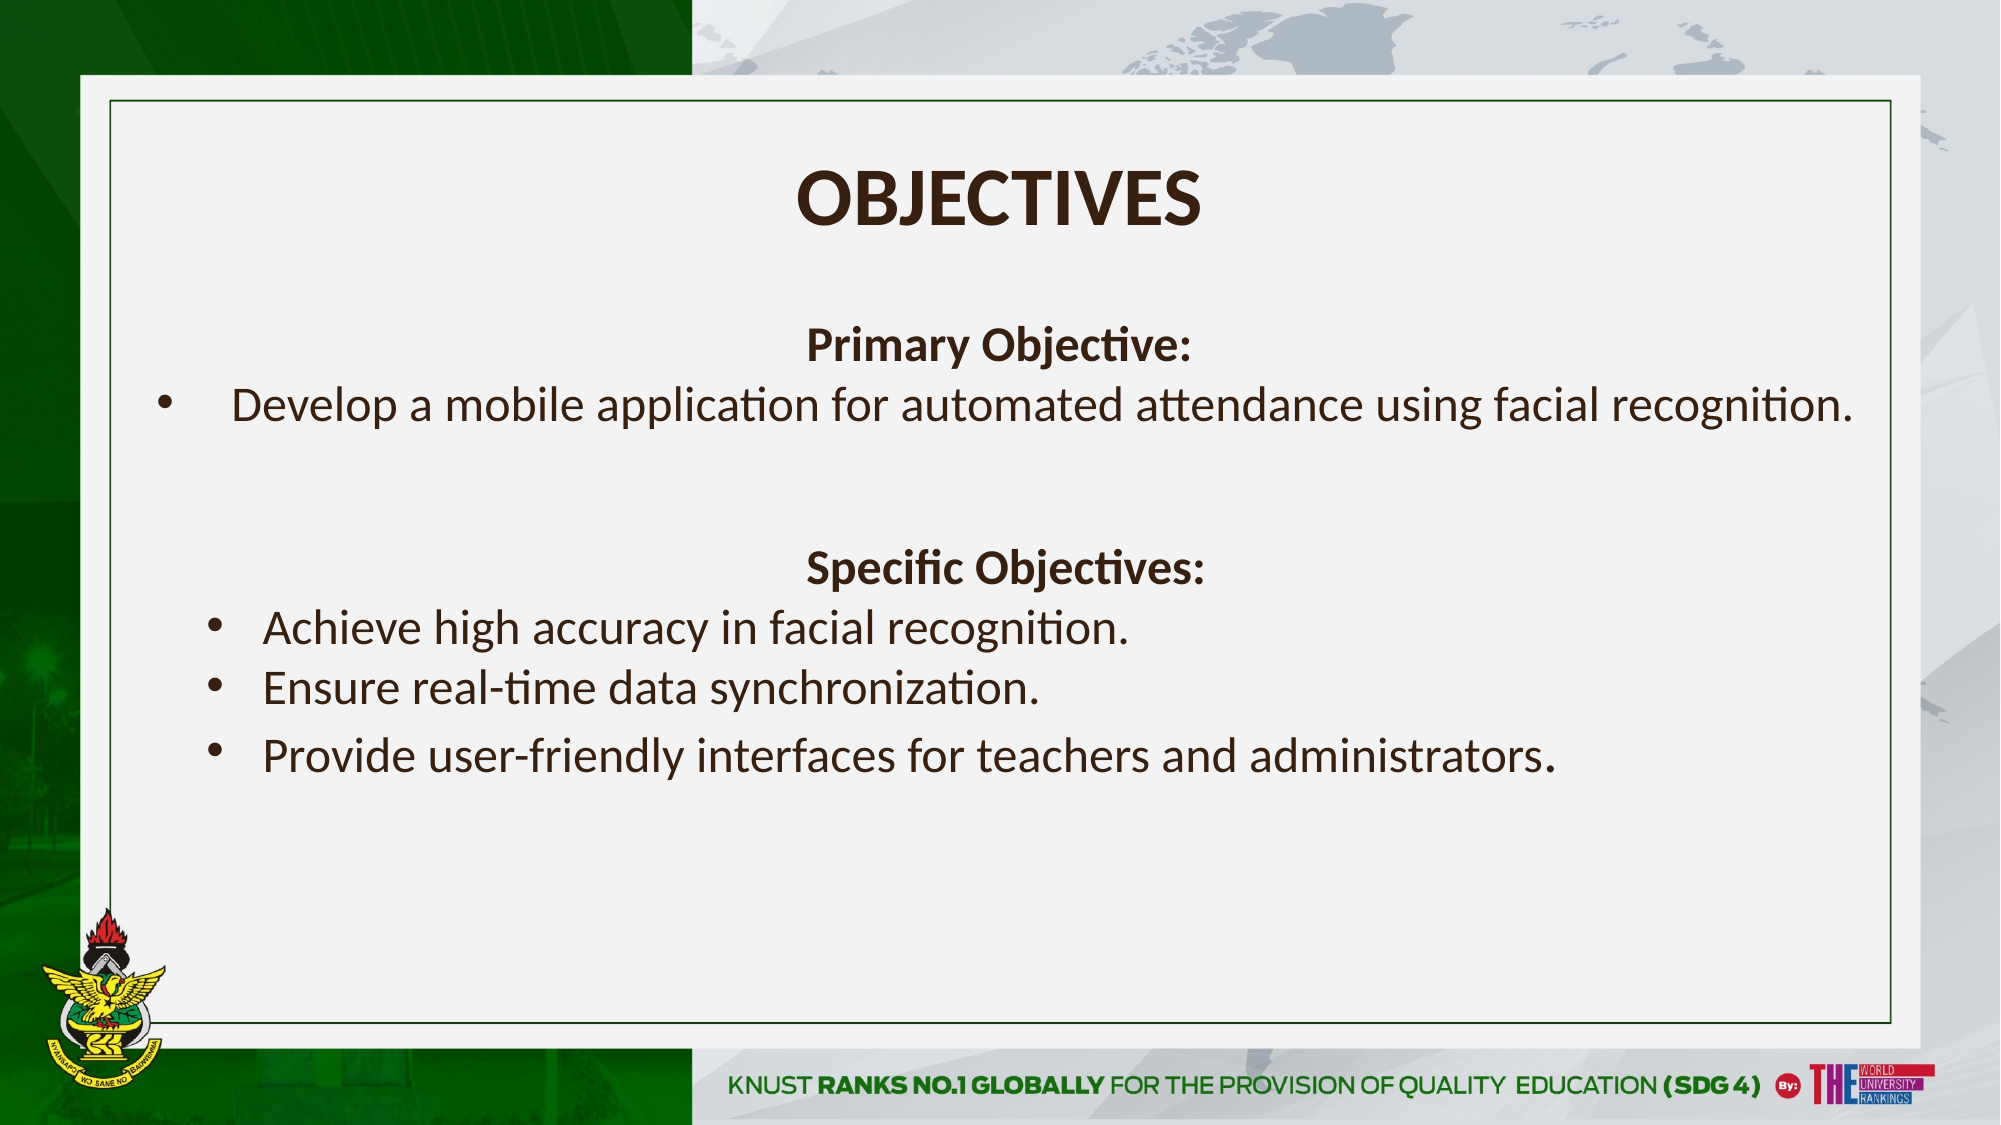

OBJECTIVES
Primary Objective:
Develop a mobile application for automated attendance using facial recognition.
Specific Objectives:
Achieve high accuracy in facial recognition.
Ensure real-time data synchronization.
Provide user-friendly interfaces for teachers and administrators.